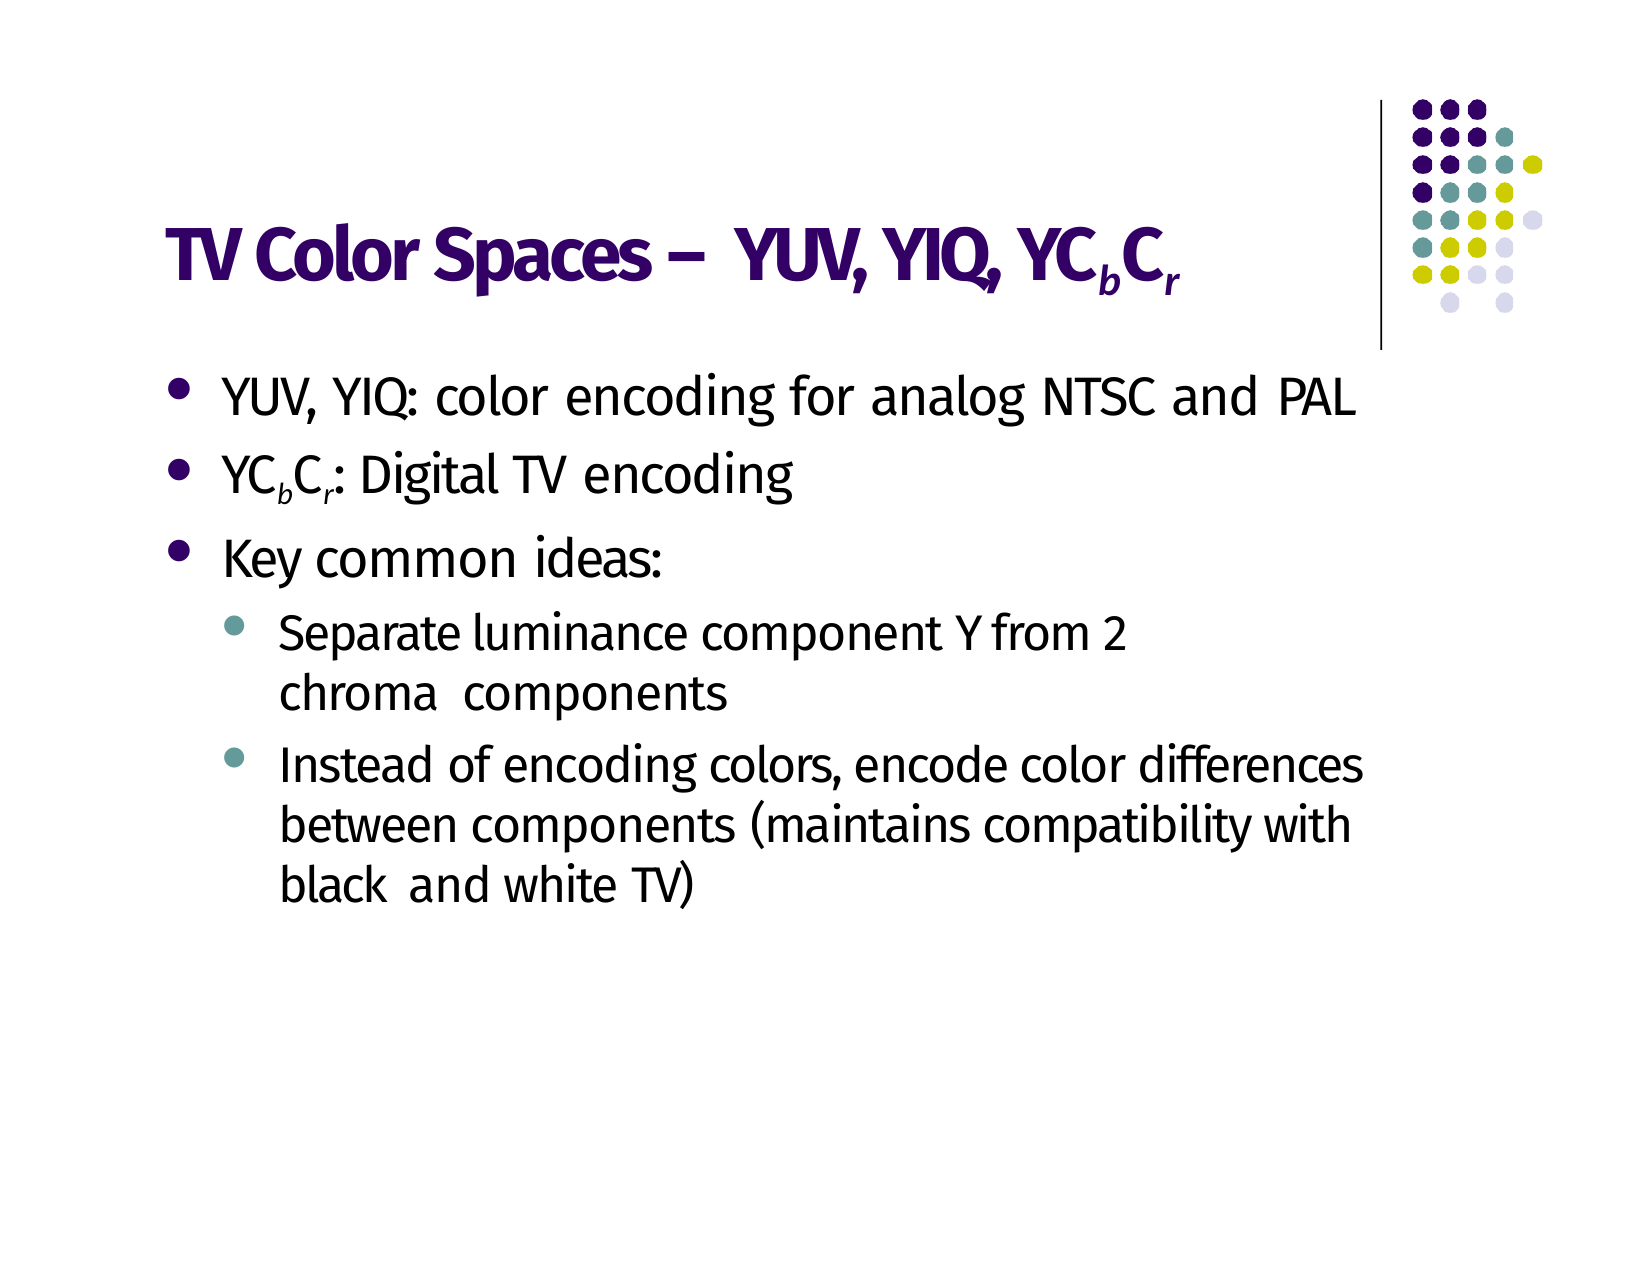

# TV Color Spaces – YUV, YIQ, YCbCr
YUV, YIQ: color encoding for analog NTSC and PAL
YCbCr: Digital TV encoding
Key common ideas:
Separate luminance component Y from 2 chroma  components
Instead of encoding colors, encode color differences  between components (maintains compatibility with black  and white TV)